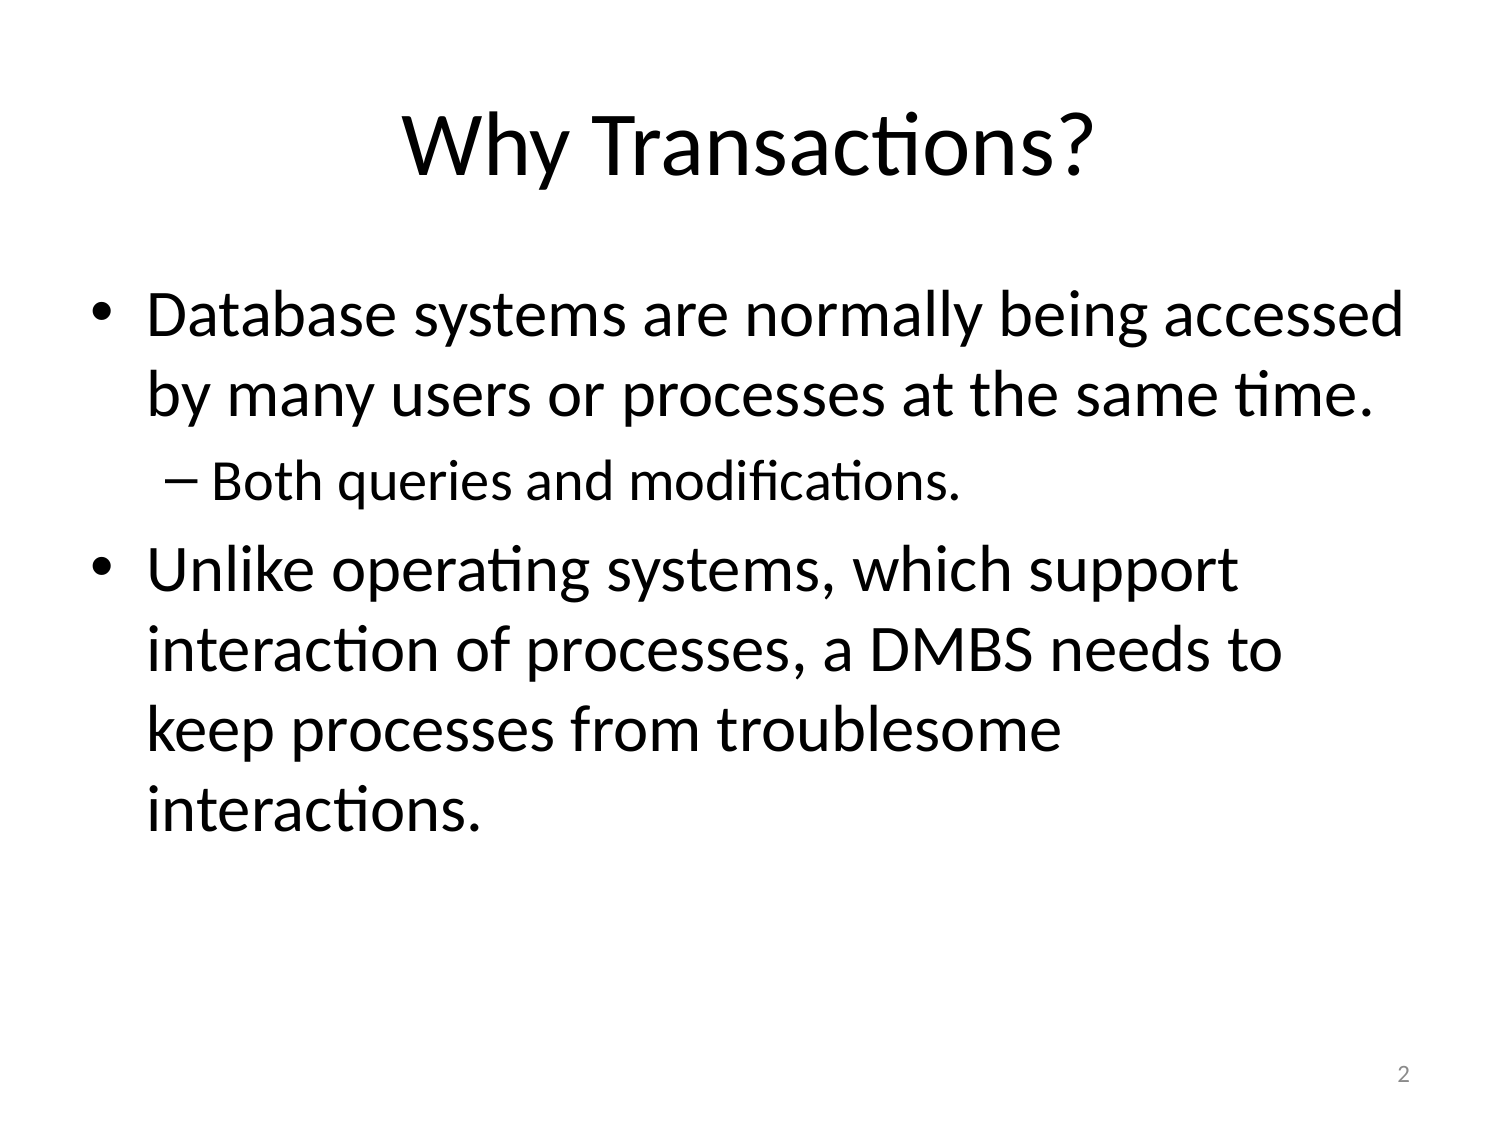

# Why Transactions?
Database systems are normally being accessed by many users or processes at the same time.
Both queries and modifications.
Unlike operating systems, which support  interaction of processes, a DMBS needs to keep processes from troublesome interactions.
2